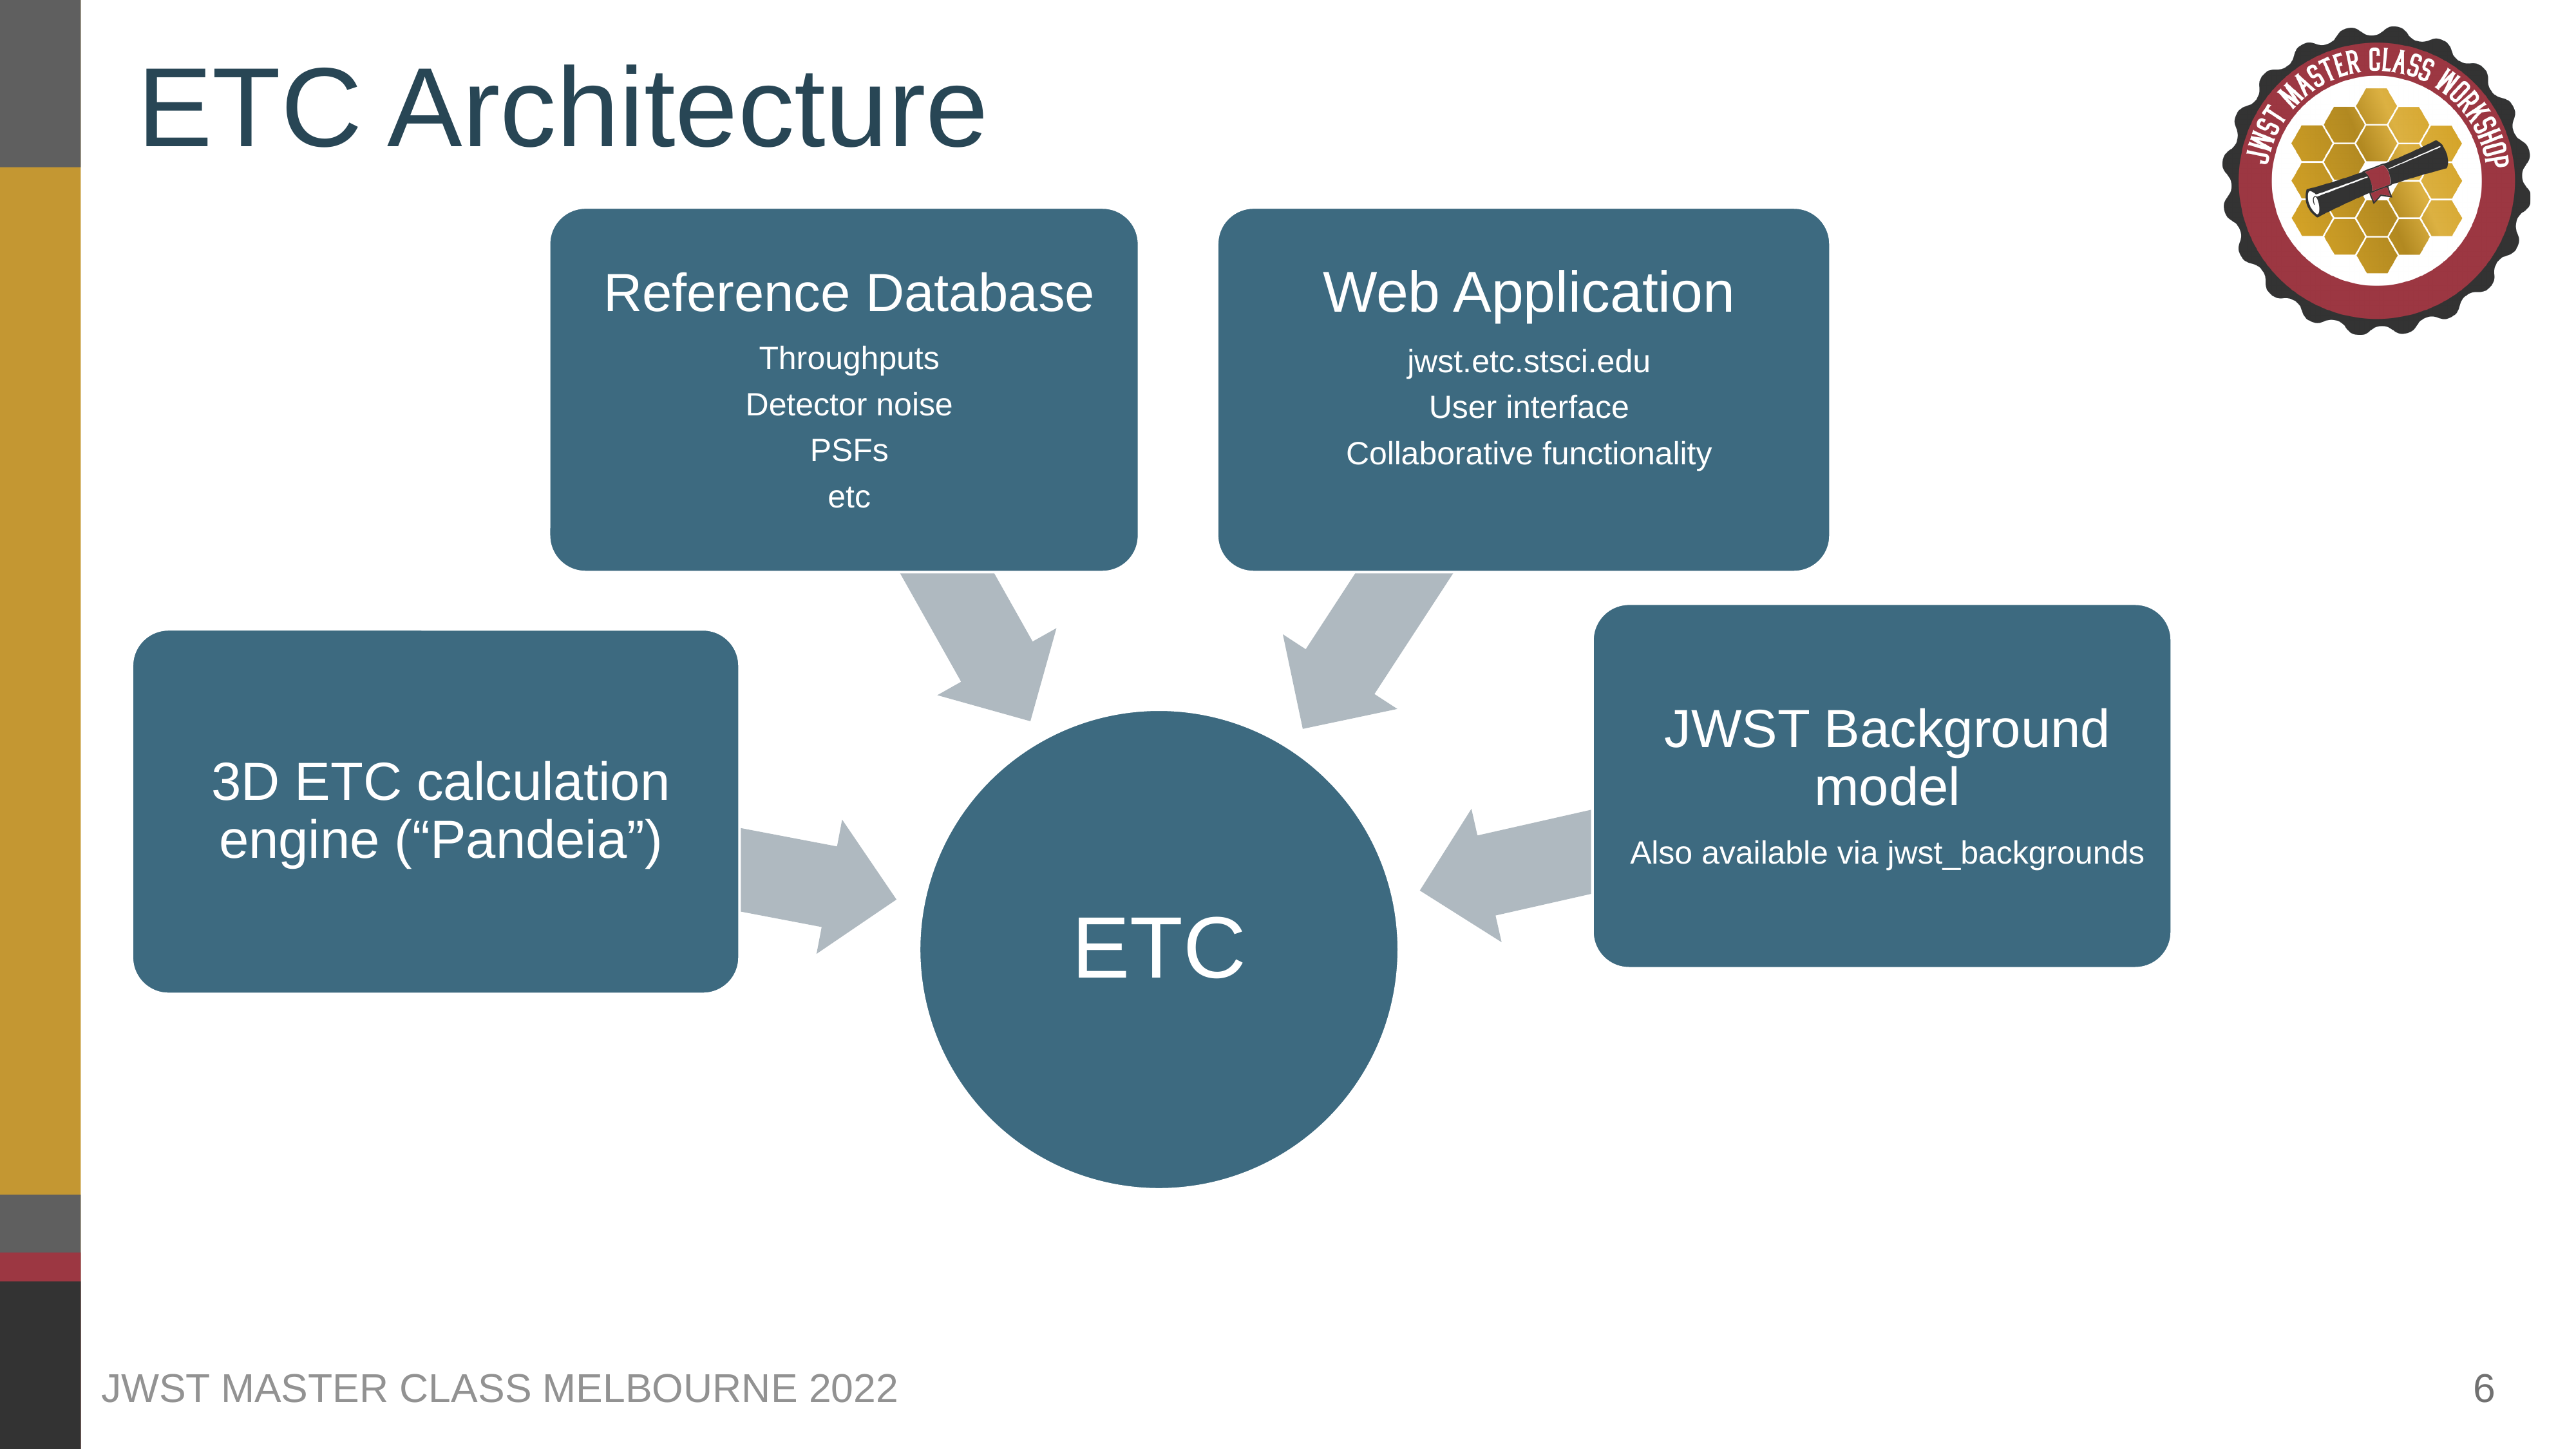

# ETC Architecture
ETC
3D ETC calculation engine (“Pandeia”)
Reference Database
Throughputs
Detector noise
PSFs
etc
Web Application
jwst.etc.stsci.edu
User interface
Collaborative functionality

JWST Background model
Also available via jwst_backgrounds
6